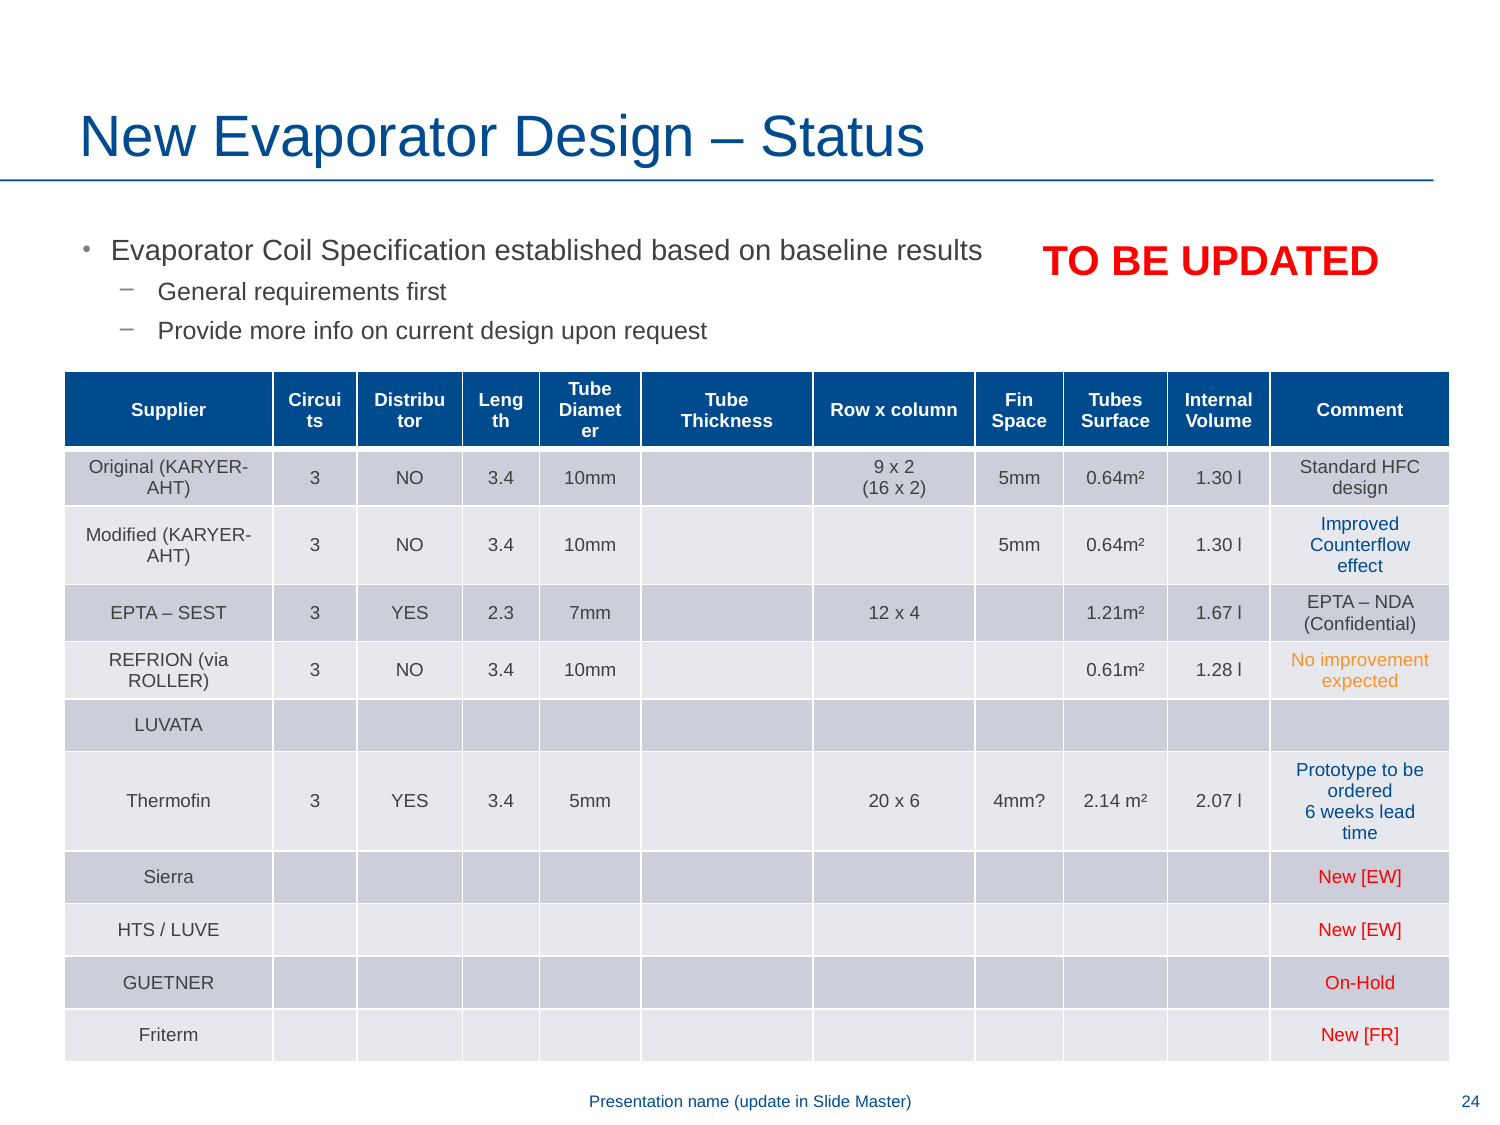

# New Evaporator Design – Status
Evaporator Coil Specification established based on baseline results
General requirements first
Provide more info on current design upon request

TO BE UPDATED
| Supplier | Circuits | Distributor | Length | Tube Diameter | Tube Thickness | Row x column | Fin Space | Tubes Surface | Internal Volume | Comment |
| --- | --- | --- | --- | --- | --- | --- | --- | --- | --- | --- |
| Original (KARYER-AHT) | 3 | NO | 3.4 | 10mm |  | 9 x 2 (16 x 2) | 5mm | 0.64m² | 1.30 l | Standard HFC design |
| Modified (KARYER-AHT) | 3 | NO | 3.4 | 10mm |  |  | 5mm | 0.64m² | 1.30 l | Improved Counterflow effect |
| EPTA – SEST | 3 | YES | 2.3 | 7mm |  | 12 x 4 |  | 1.21m² | 1.67 l | EPTA – NDA (Confidential) |
| REFRION (via ROLLER) | 3 | NO | 3.4 | 10mm |  |  |  | 0.61m² | 1.28 l | No improvement expected |
| LUVATA |  |  |  |  |  |  |  |  |  |  |
| Thermofin | 3 | YES | 3.4 | 5mm |  | 20 x 6 | 4mm? | 2.14 m² | 2.07 l | Prototype to be ordered 6 weeks lead time |
| Sierra |  |  |  |  |  |  |  |  |  | New [EW] |
| HTS / LUVE |  |  |  |  |  |  |  |  |  | New [EW] |
| GUETNER |  |  |  |  |  |  |  |  |  | On-Hold |
| Friterm |  |  |  |  |  |  |  |  |  | New [FR] |